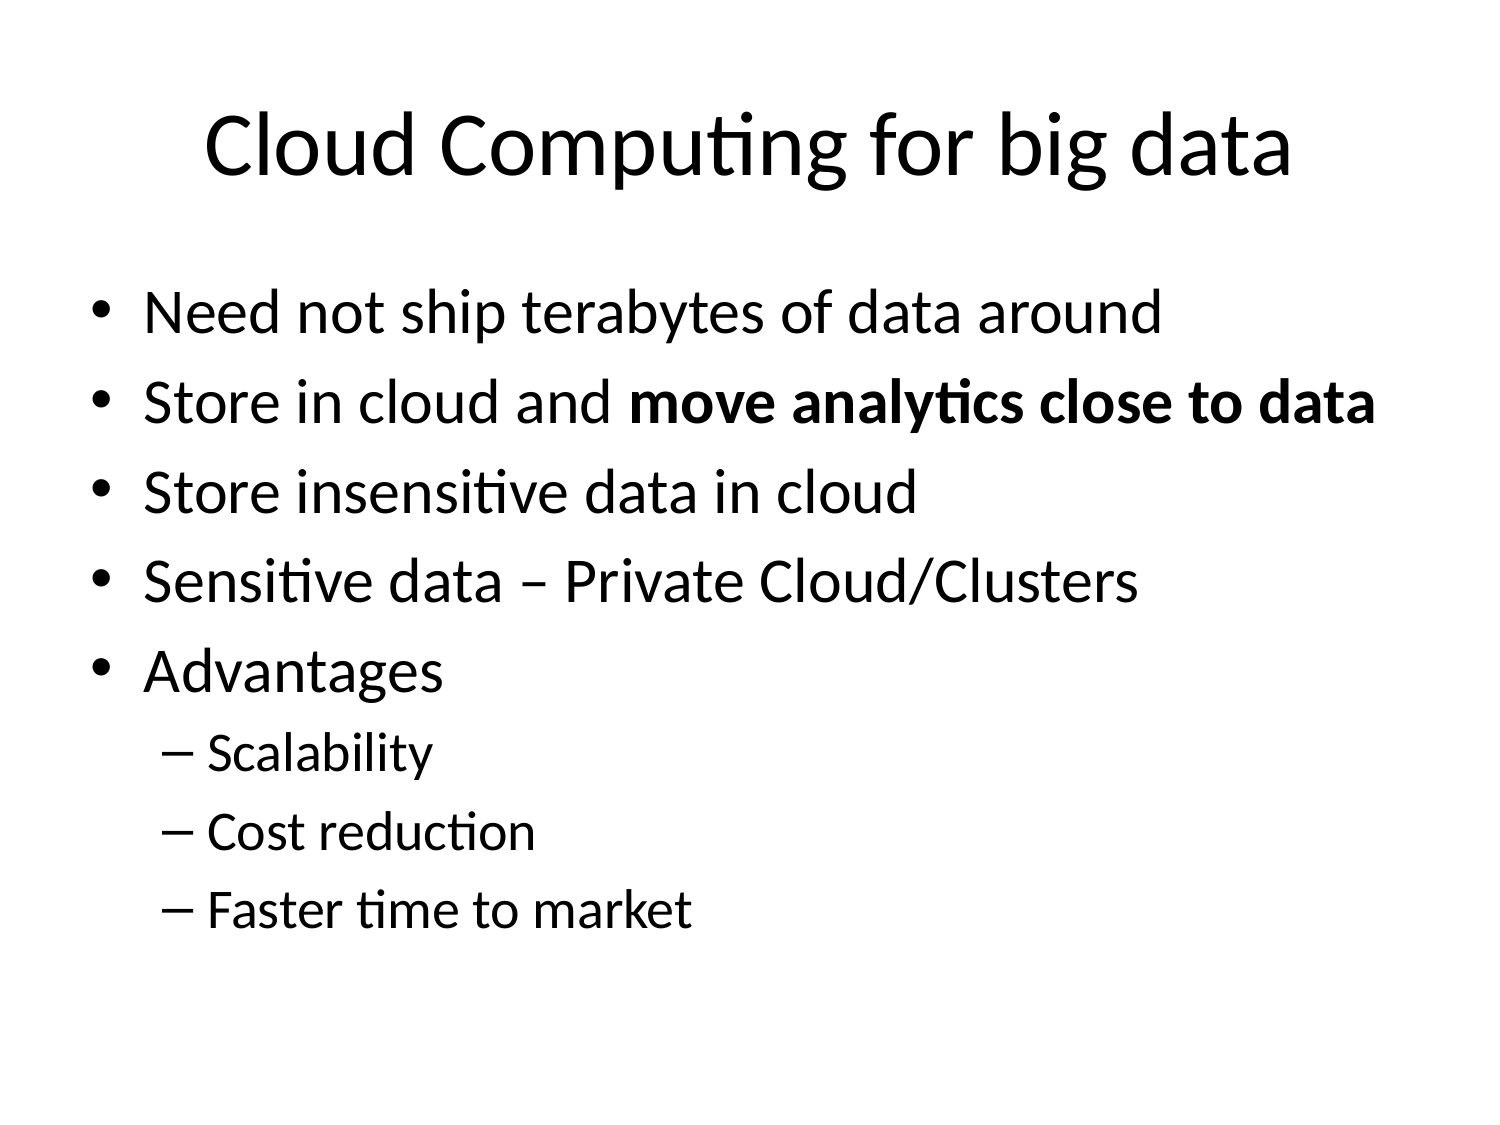

# Cloud Computing for big data
Need not ship terabytes of data around
Store in cloud and move analytics close to data
Store insensitive data in cloud
Sensitive data – Private Cloud/Clusters
Advantages
Scalability
Cost reduction
Faster time to market